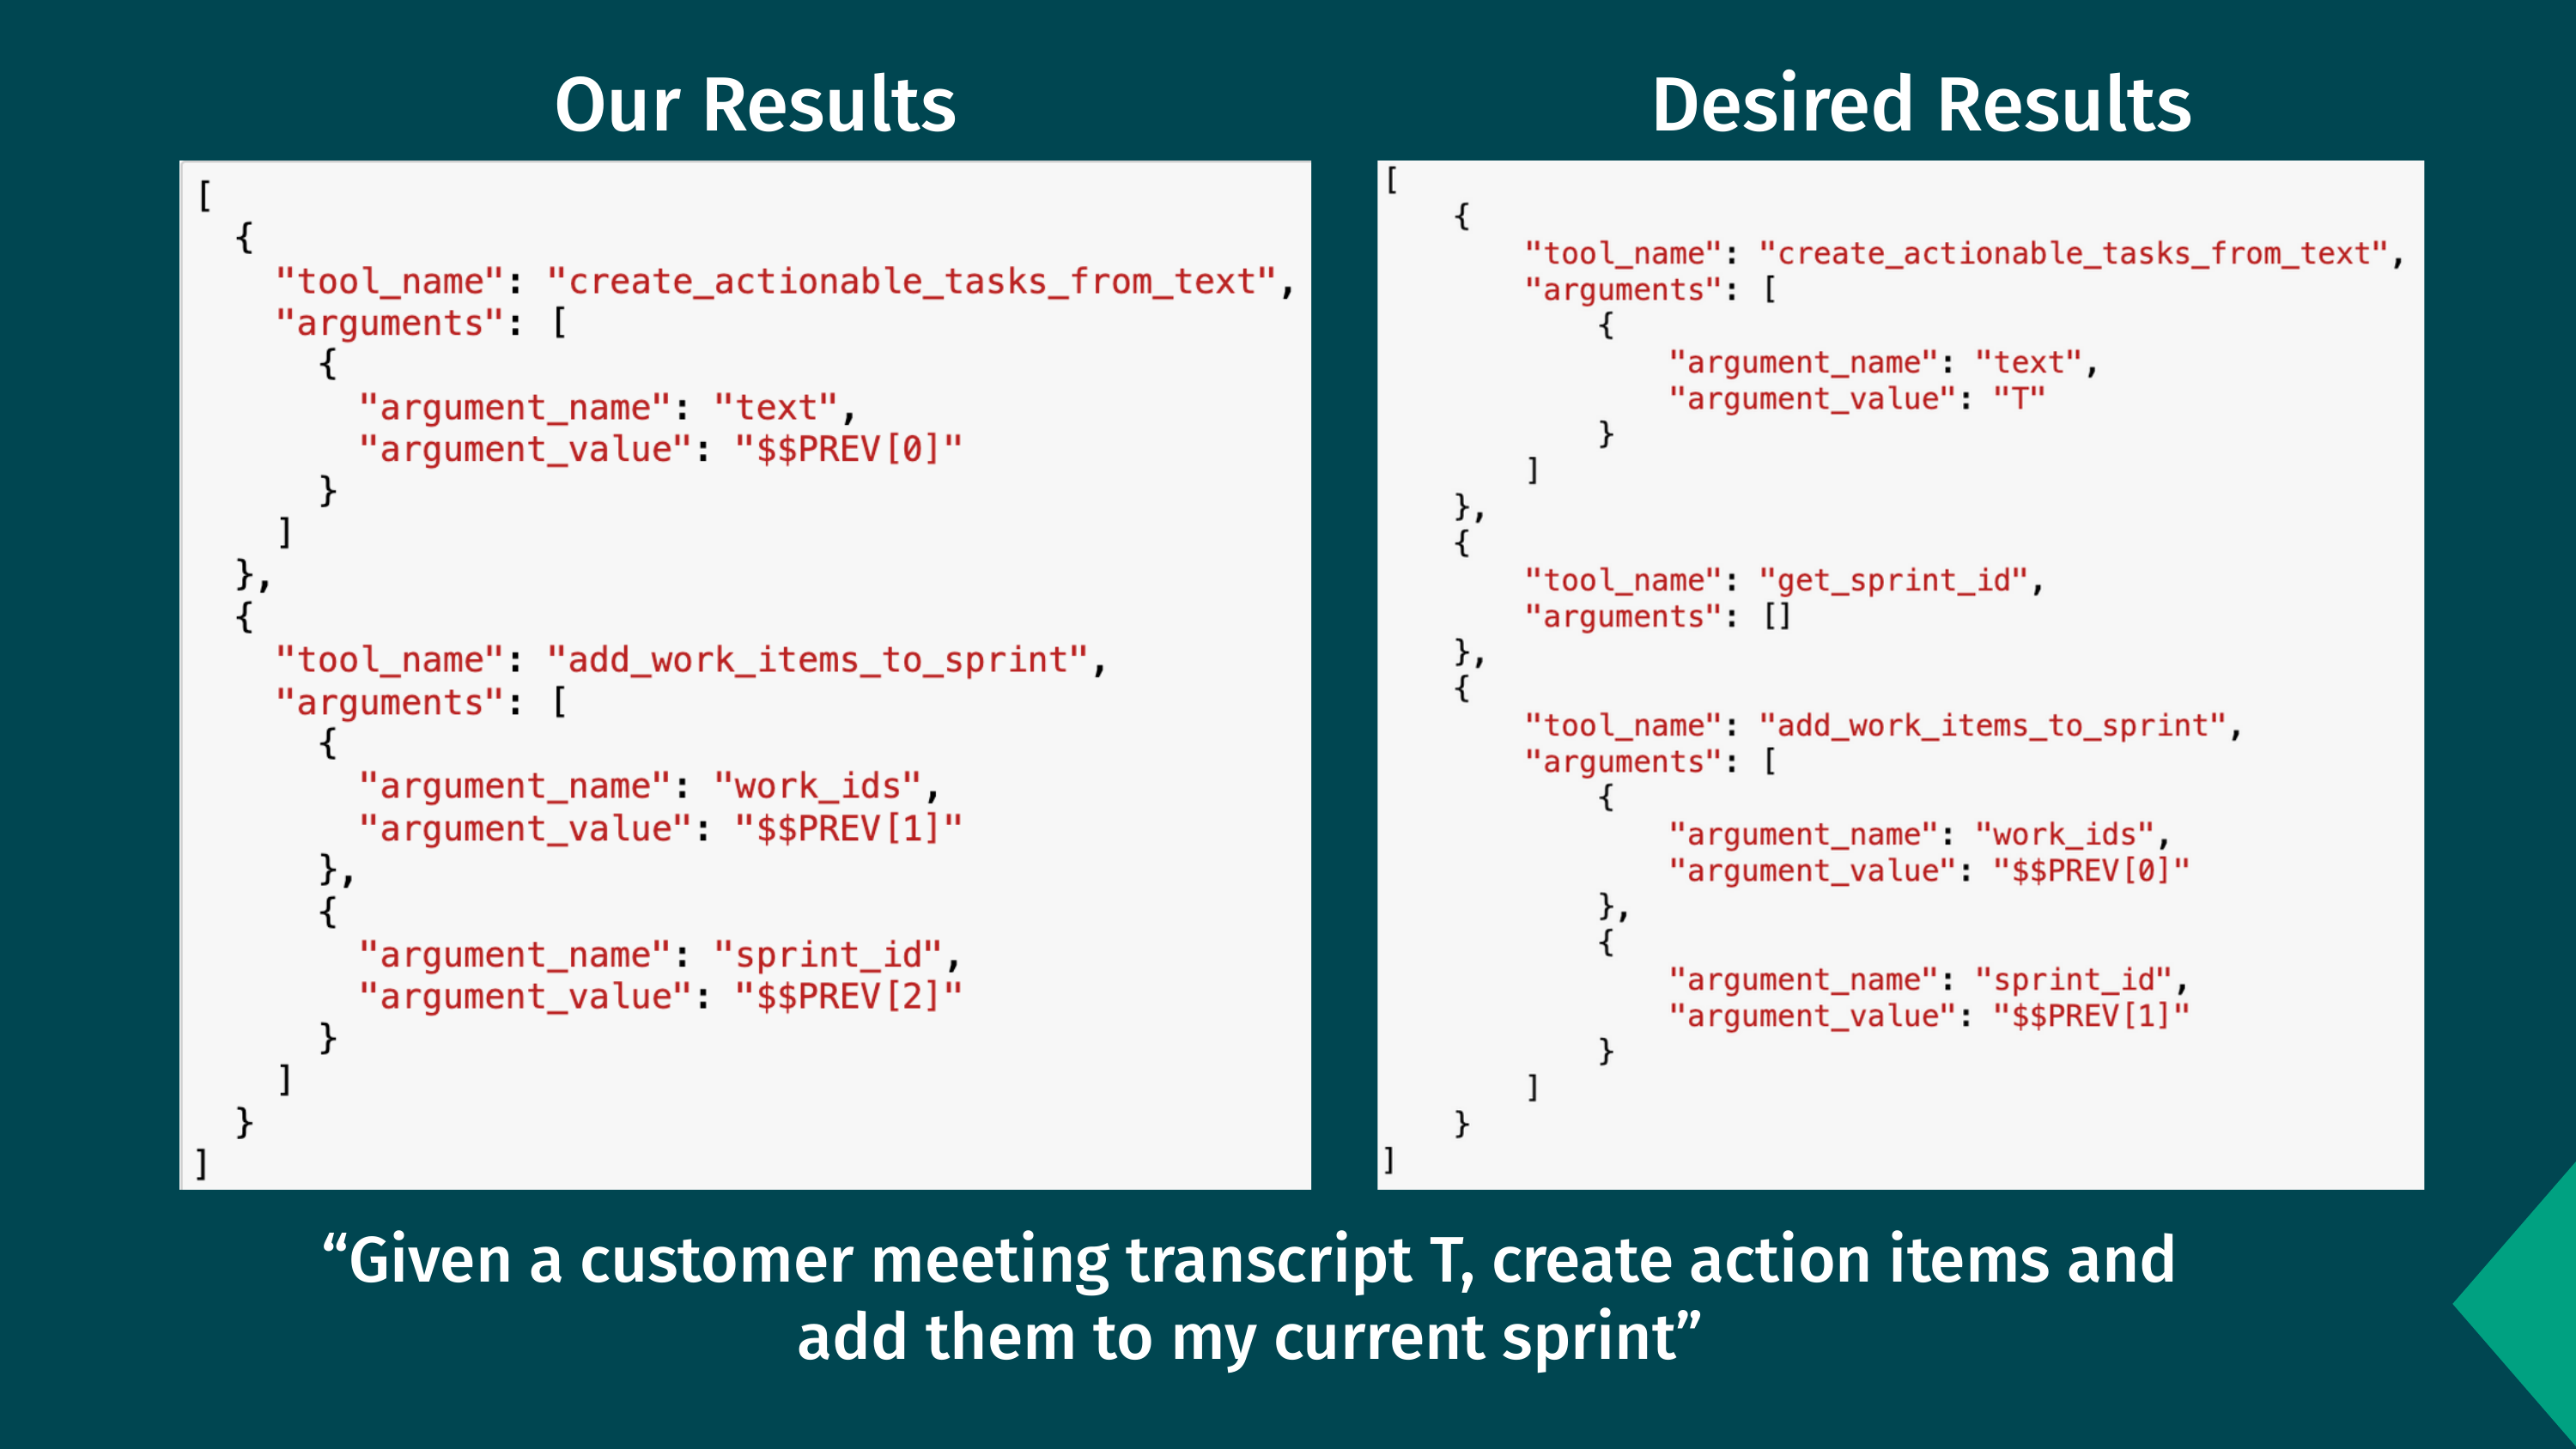

Our Results
Desired Results

“Given a customer meeting transcript T, create action items and add them to my current sprint”